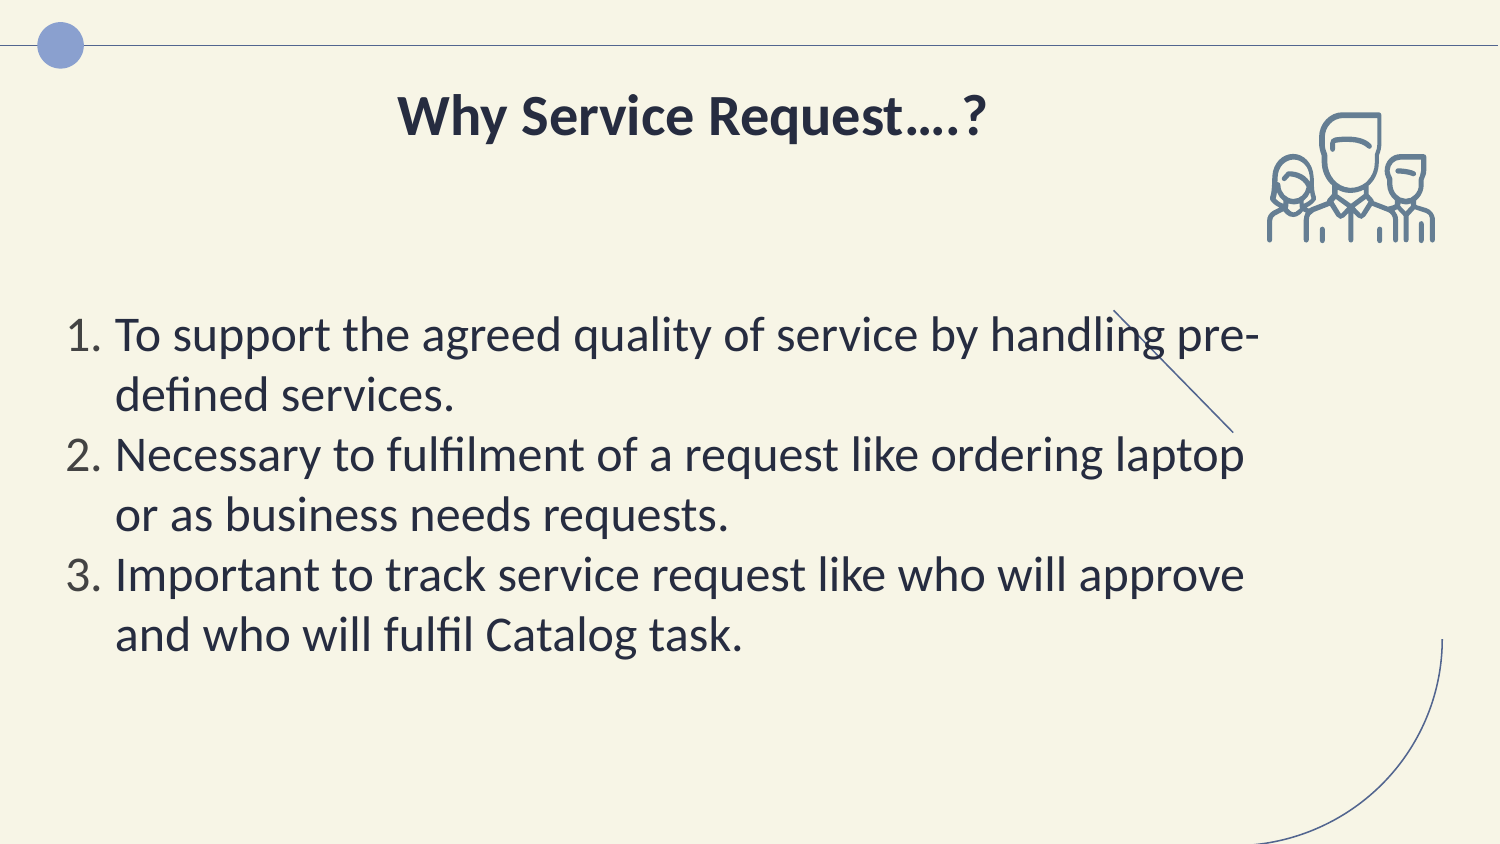

To support the agreed quality of service by handling pre-defined services.
Necessary to fulfilment of a request like ordering laptop or as business needs requests.
Important to track service request like who will approve and who will fulfil Catalog task.
# Why Service Request….?